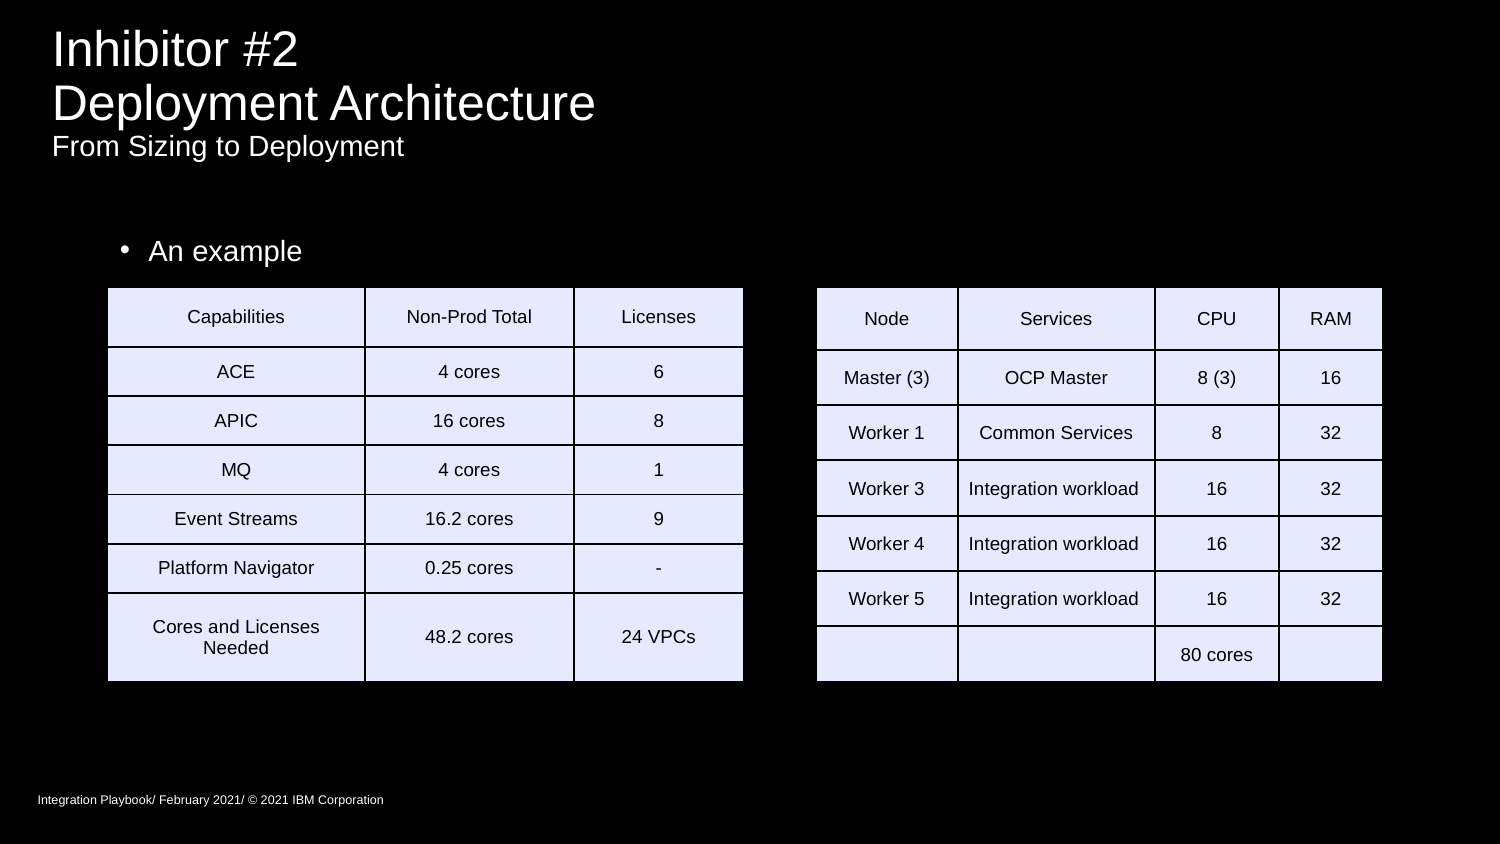

Inhibitor #2
Deployment Architecture
From Sizing to Deployment
An example
| Node | Services | CPU | RAM |
| --- | --- | --- | --- |
| Master (3) | OCP Master | 8 (3) | 16 |
| Worker 1 | Common Services | 8 | 32 |
| Worker 3 | Integration workload | 16 | 32 |
| Worker 4 | Integration workload | 16 | 32 |
| Worker 5 | Integration workload | 16 | 32 |
|  |  | 80 cores |  |
| Capabilities | Non-Prod Total | Licenses |
| --- | --- | --- |
| ACE | 4 cores | 6 |
| APIC | 16 cores | 8 |
| MQ | 4 cores | 1 |
| Event Streams | 16.2 cores | 9 |
| Platform Navigator | 0.25 cores | - |
| Cores and Licenses Needed | 48.2 cores | 24 VPCs |
Integration Playbook/ February 2021/ © 2021 IBM Corporation